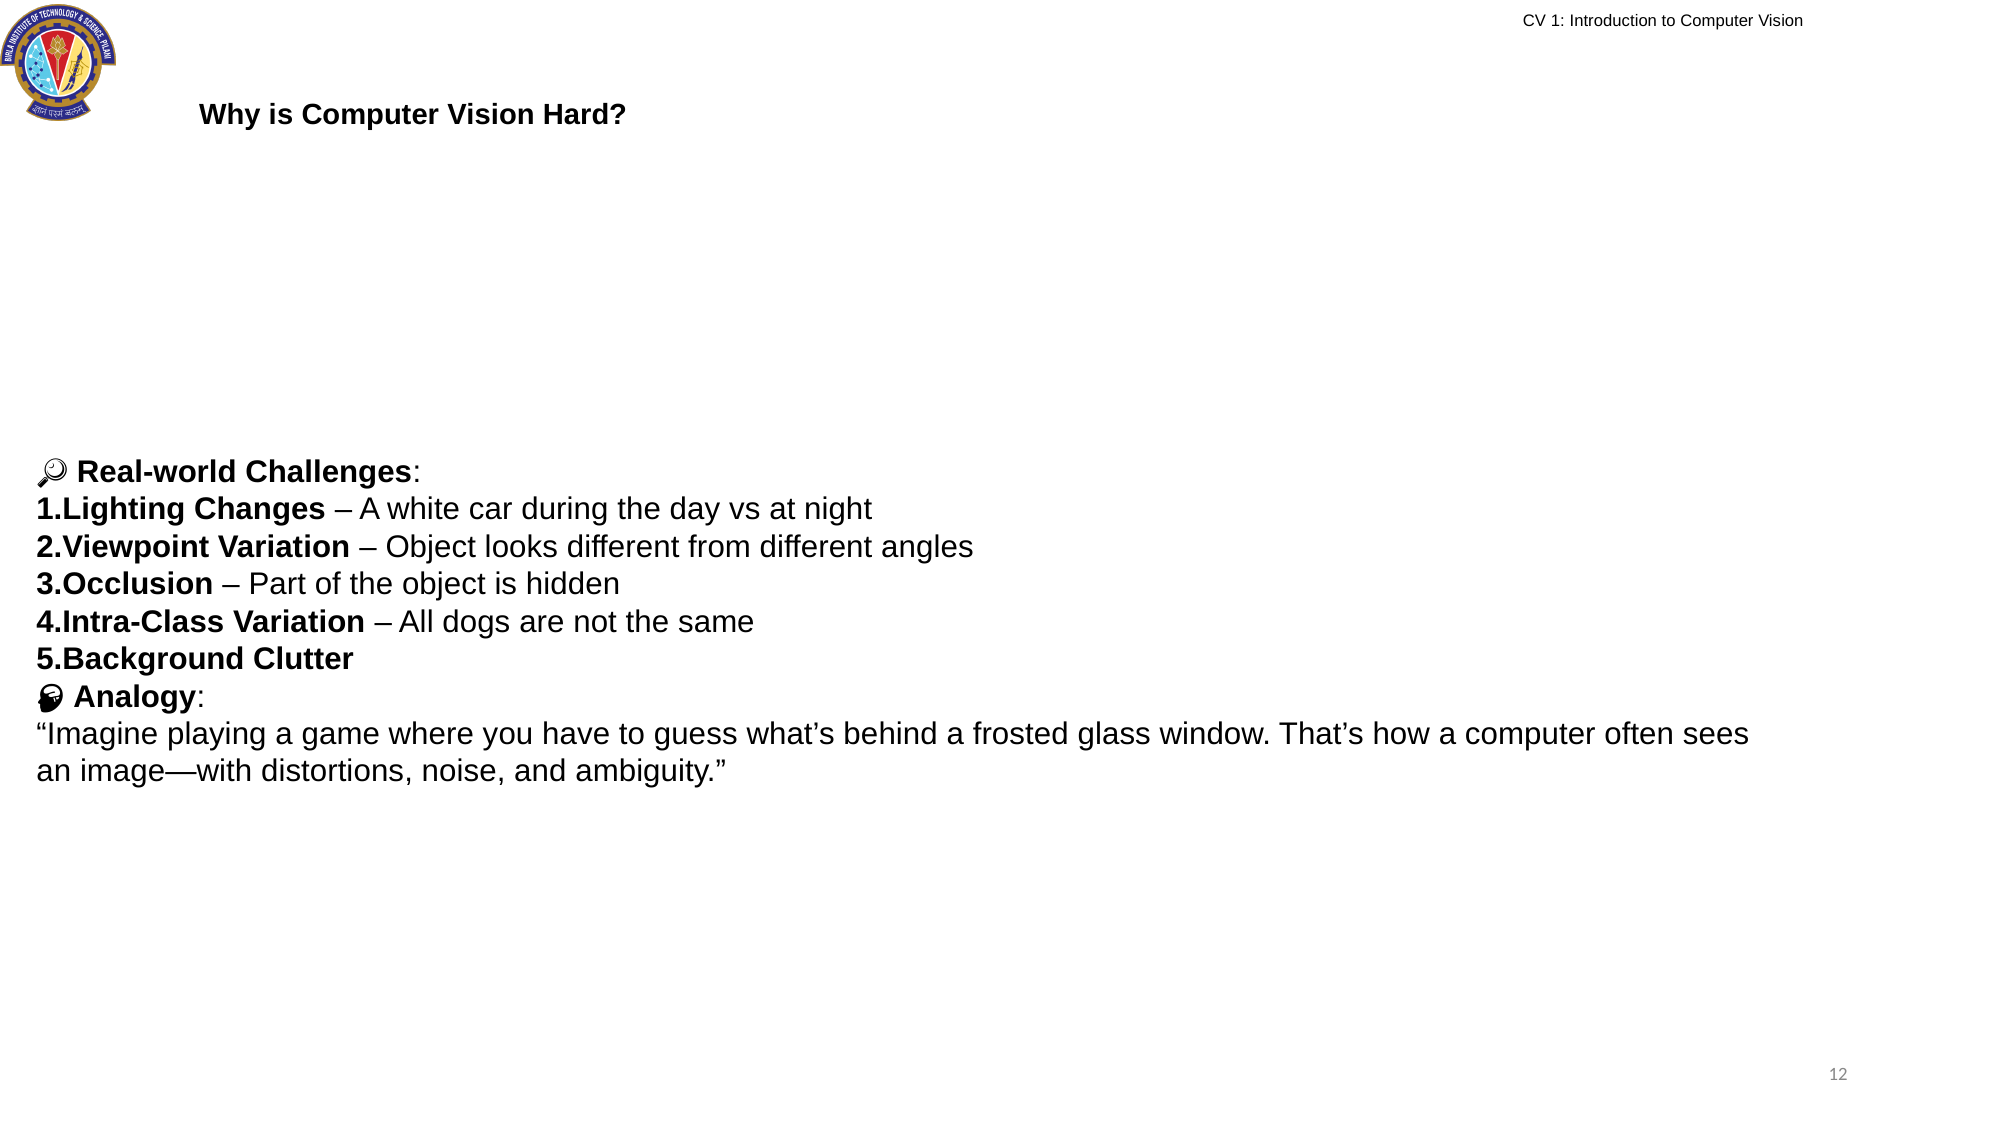

CV 1: Introduction to Computer Vision
Why is Computer Vision Hard?
🔎 Real-world Challenges:
Lighting Changes – A white car during the day vs at night
Viewpoint Variation – Object looks different from different angles
Occlusion – Part of the object is hidden
Intra-Class Variation – All dogs are not the same
Background Clutter
🧠 Analogy:
“Imagine playing a game where you have to guess what’s behind a frosted glass window. That’s how a computer often sees an image—with distortions, noise, and ambiguity.”
12